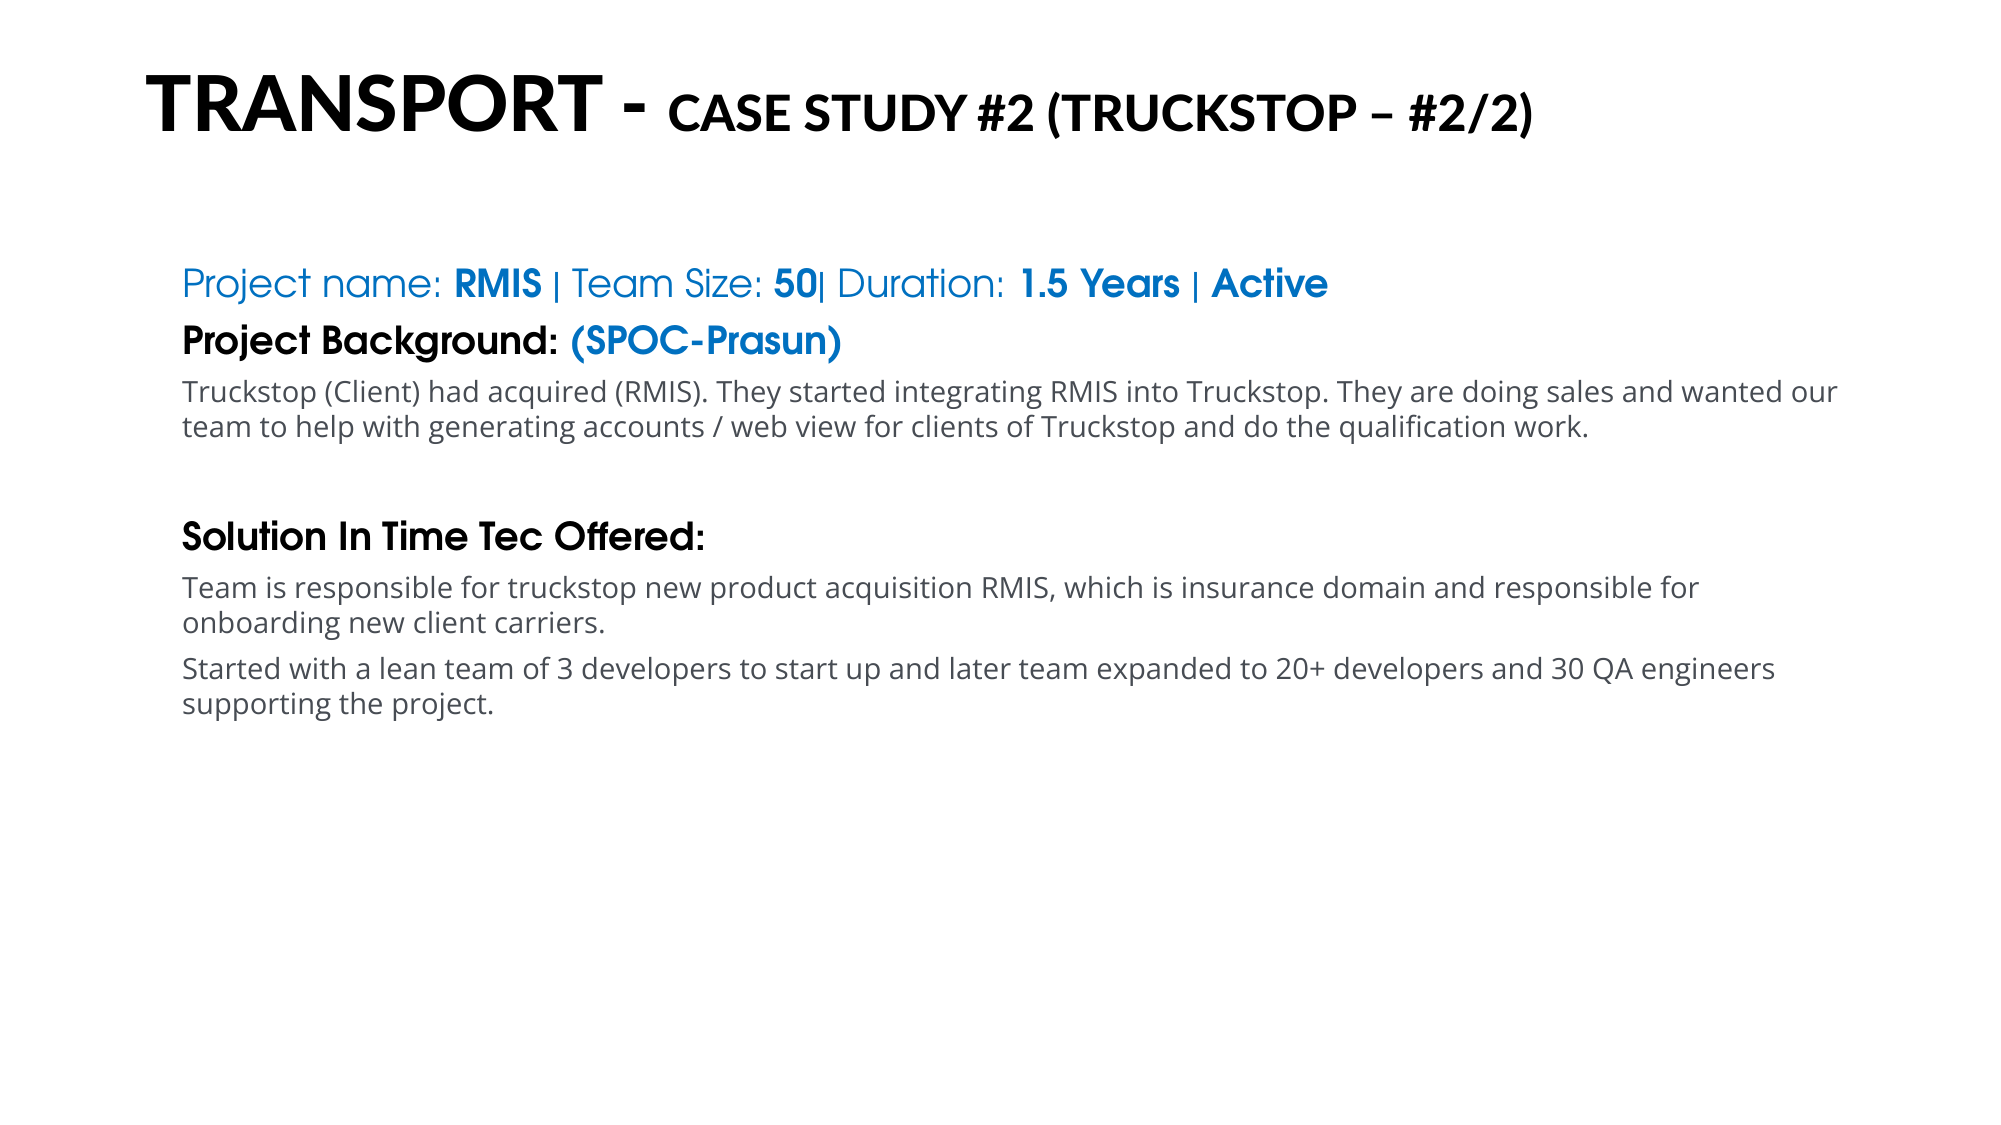

# TRANSPORT - CASE STUDY #2 (TRUCKSTOP – #2/2)
Project name: RMIS | Team Size: 50| Duration: 1.5 Years | Active
Project Background: (SPOC-Prasun)
Truckstop (Client) had acquired (RMIS). They started integrating RMIS into Truckstop. They are doing sales and wanted our team to help with generating accounts / web view for clients of Truckstop and do the qualification work.

Solution In Time Tec Offered:
Team is responsible for truckstop new product acquisition RMIS, which is insurance domain and responsible for onboarding new client carriers.
Started with a lean team of 3 developers to start up and later team expanded to 20+ developers and 30 QA engineers supporting the project.